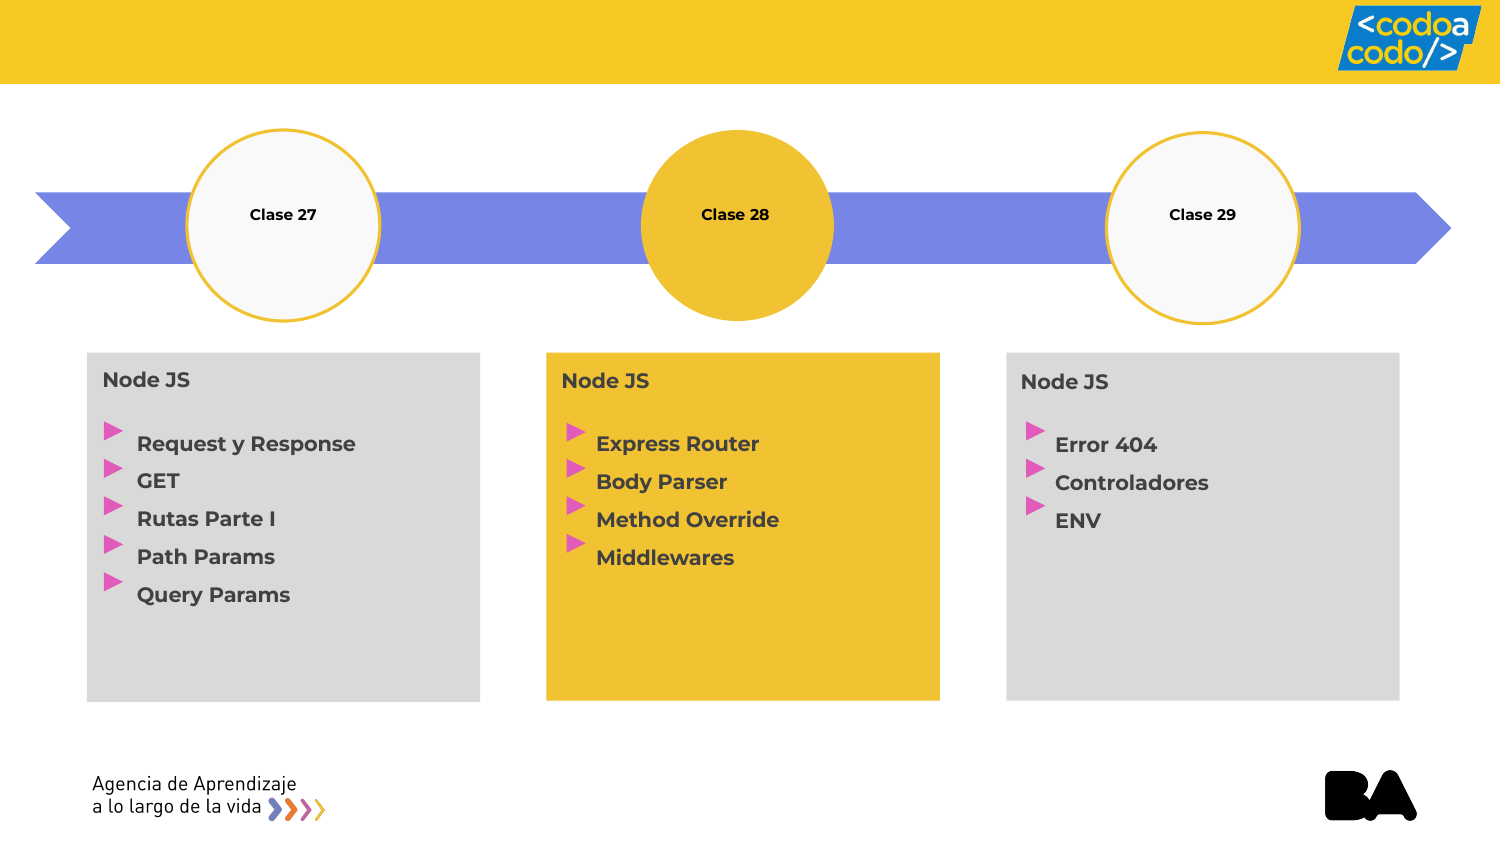

# Clase 27
Clase 28
Clase 29
Node JS

      Request y Response
      GET
      Rutas Parte I
      Path Params
      Query Params
Node JS

      Express Router
      Body Parser
      Method Override
      Middlewares

Node JS

      Error 404
      Controladores
      ENV